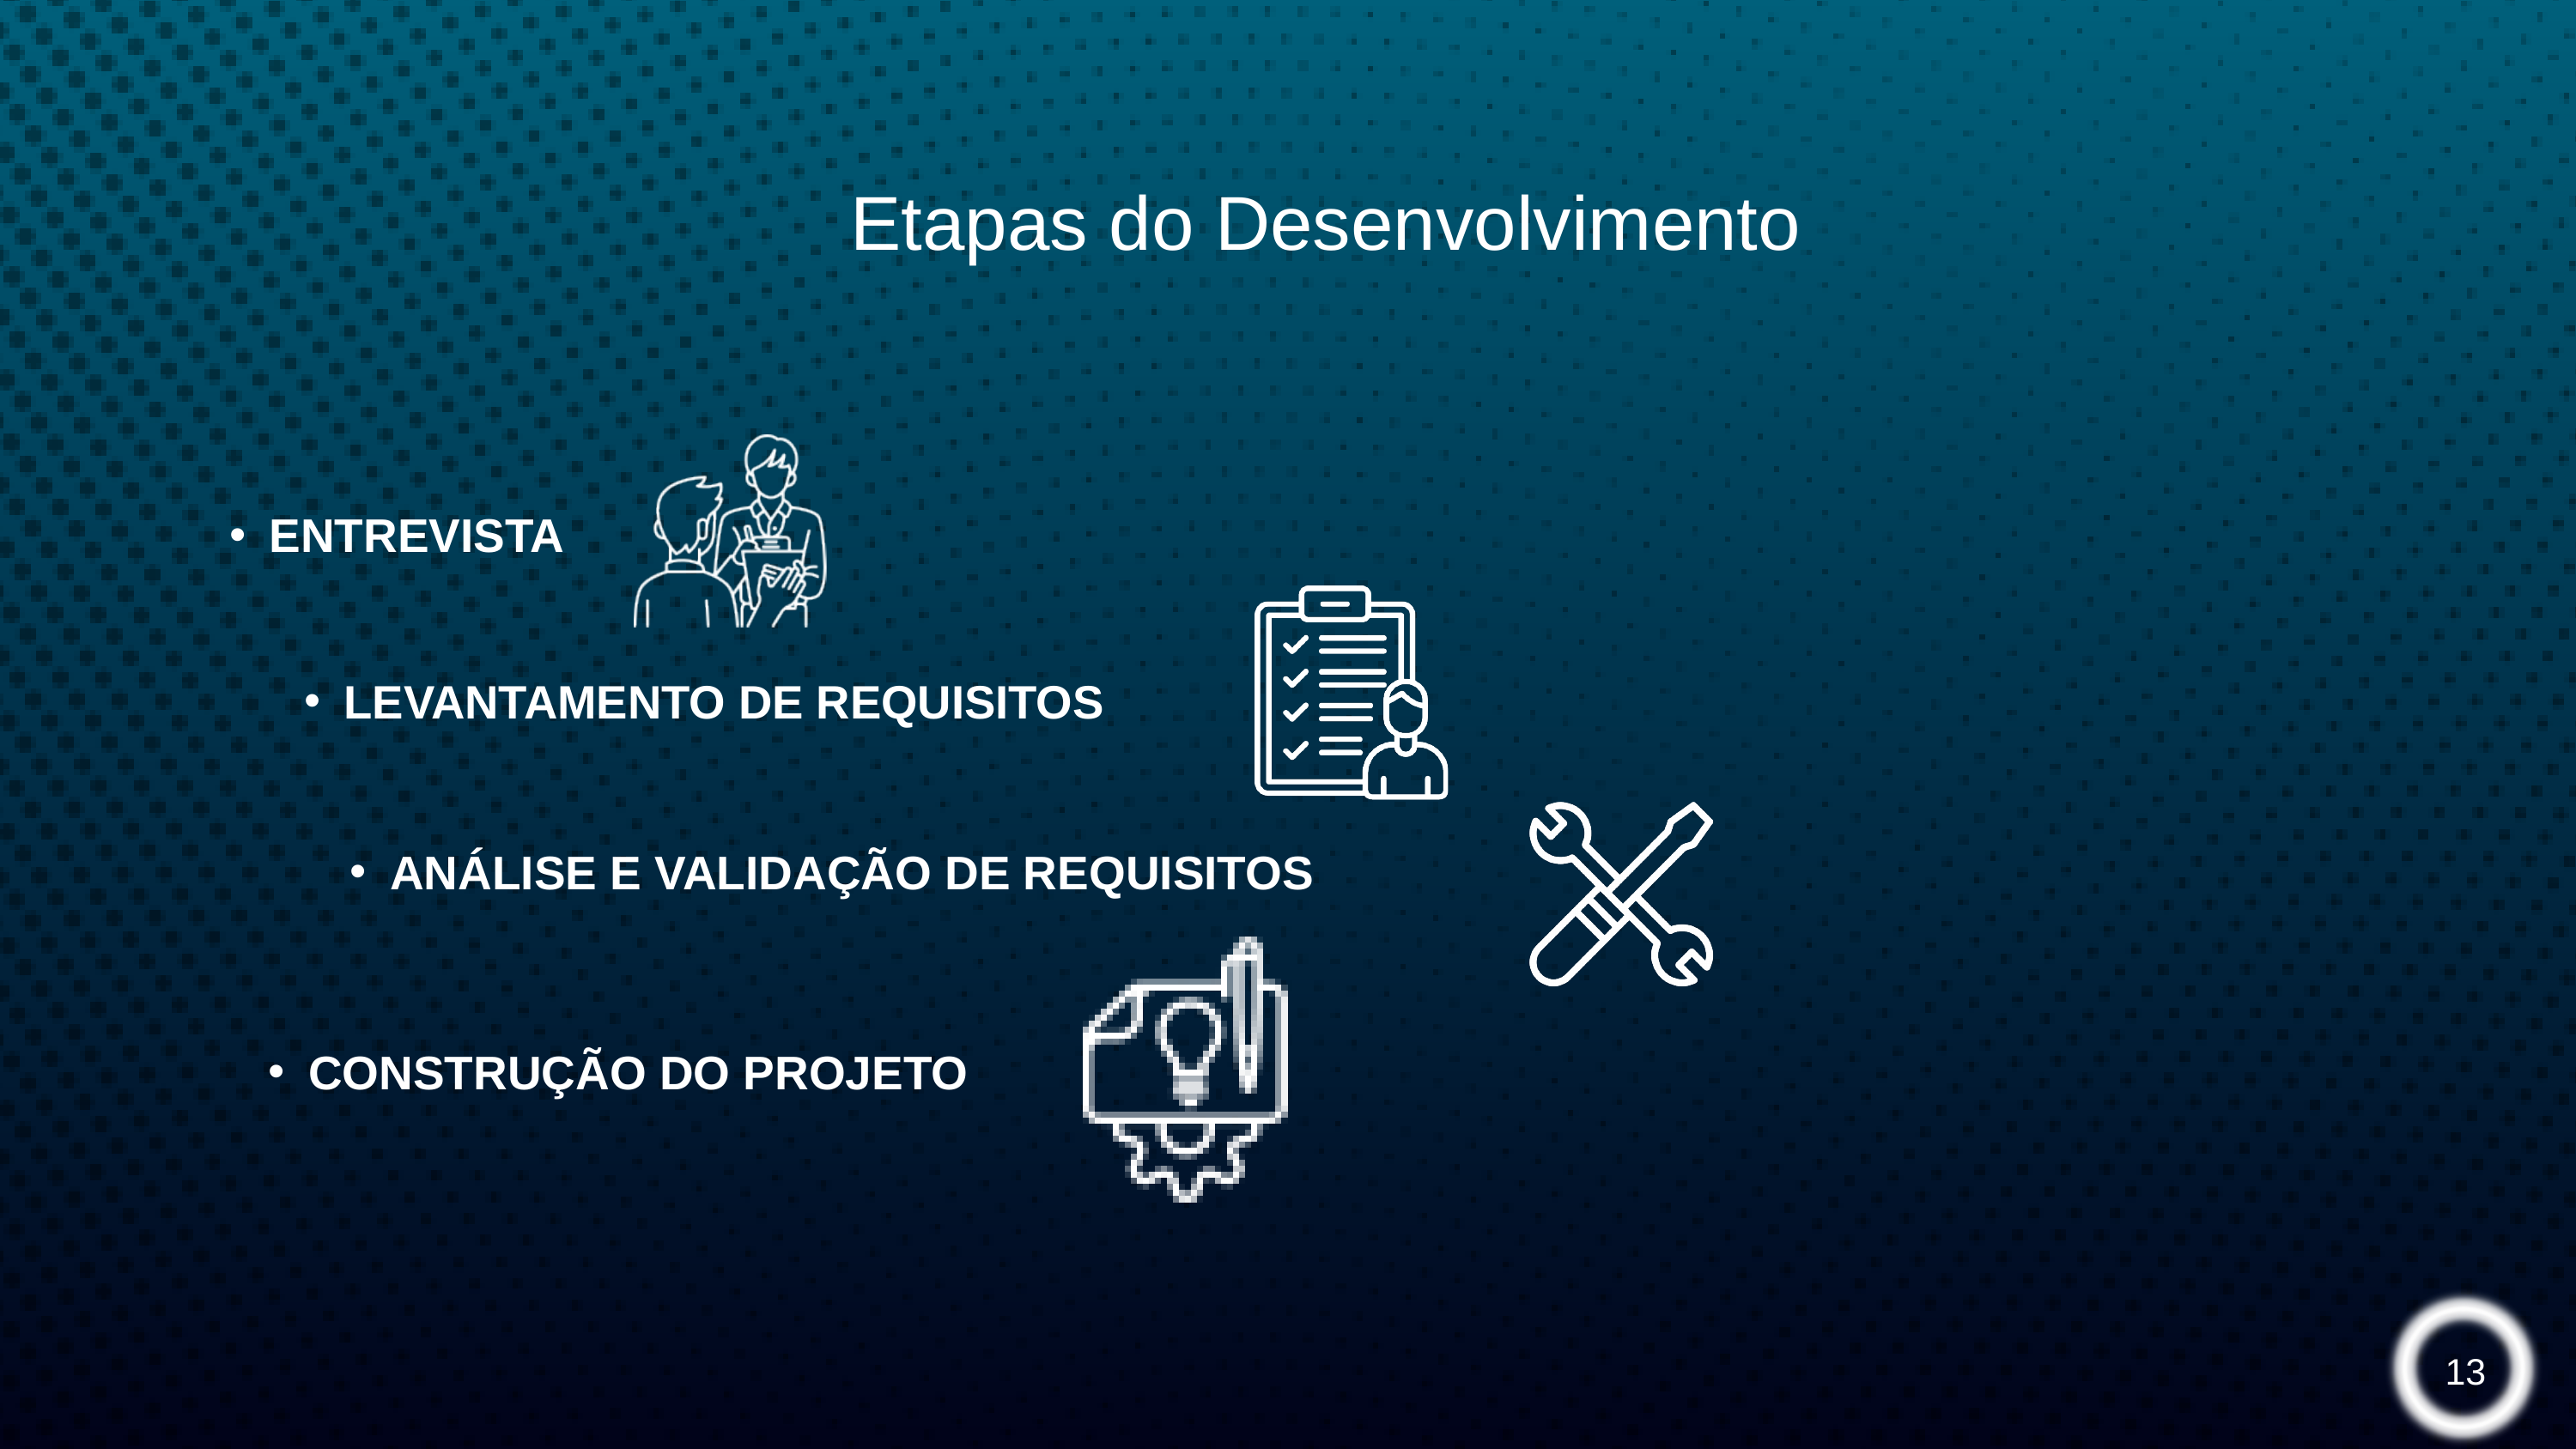

Etapas do Desenvolvimento

ENTREVISTA

LEVANTAMENTO DE REQUISITOS

ANÁLISE E VALIDAÇÃO DE REQUISITOS

CONSTRUÇÃO DO PROJETO

13